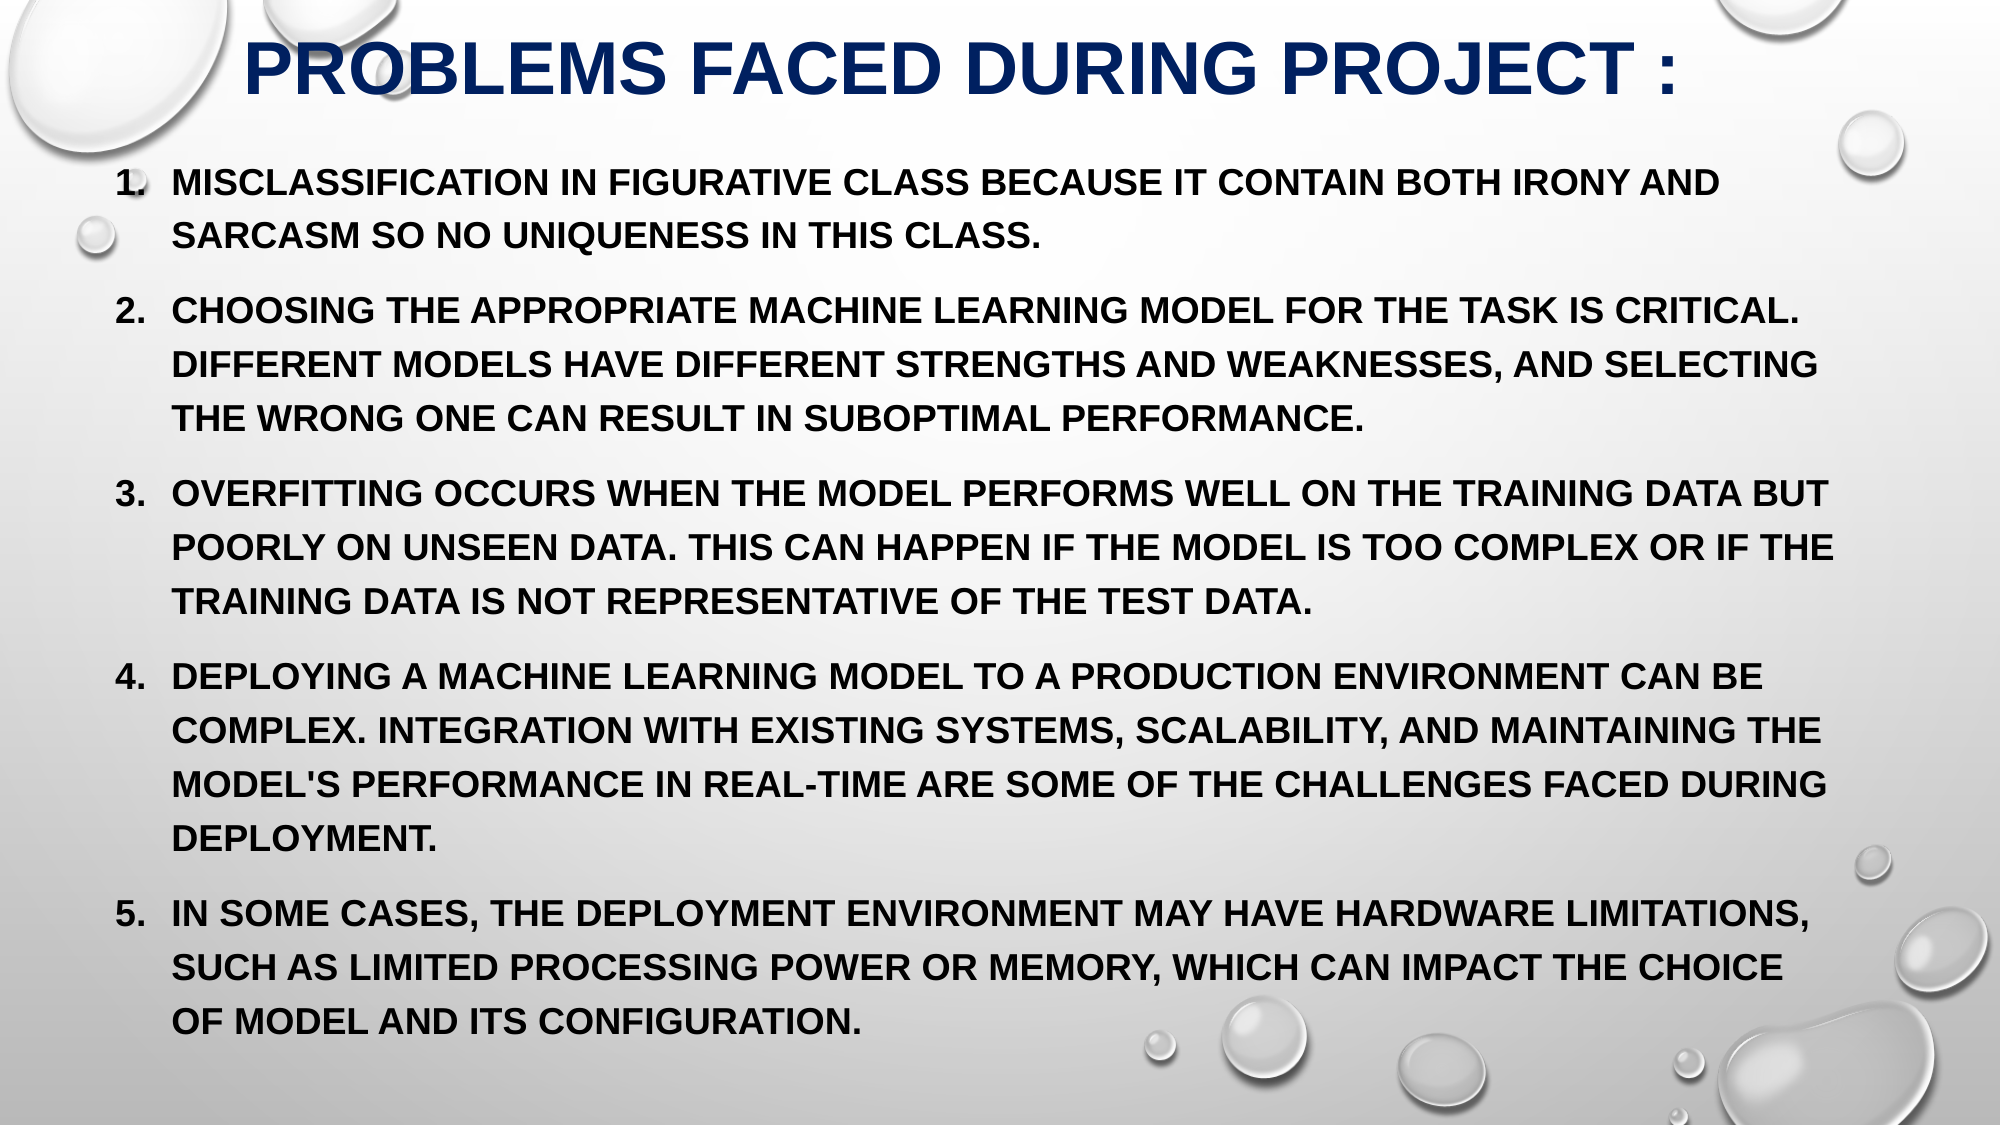

Problems Faced During Project :
Misclassification in figurative class because it contain both irony and sarcasm so no uniqueness in this class.
Choosing the appropriate machine learning model for the task is critical. Different models have different strengths and weaknesses, and selecting the wrong one can result in suboptimal performance.
Overfitting occurs when the model performs well on the training data but poorly on unseen data. This can happen if the model is too complex or if the training data is not representative of the test data.
Deploying a machine learning model to a production environment can be complex. Integration with existing systems, scalability, and maintaining the model's performance in real-time are some of the challenges faced during deployment.
In some cases, the deployment environment may have hardware limitations, such as limited processing power or memory, which can impact the choice of model and its configuration.